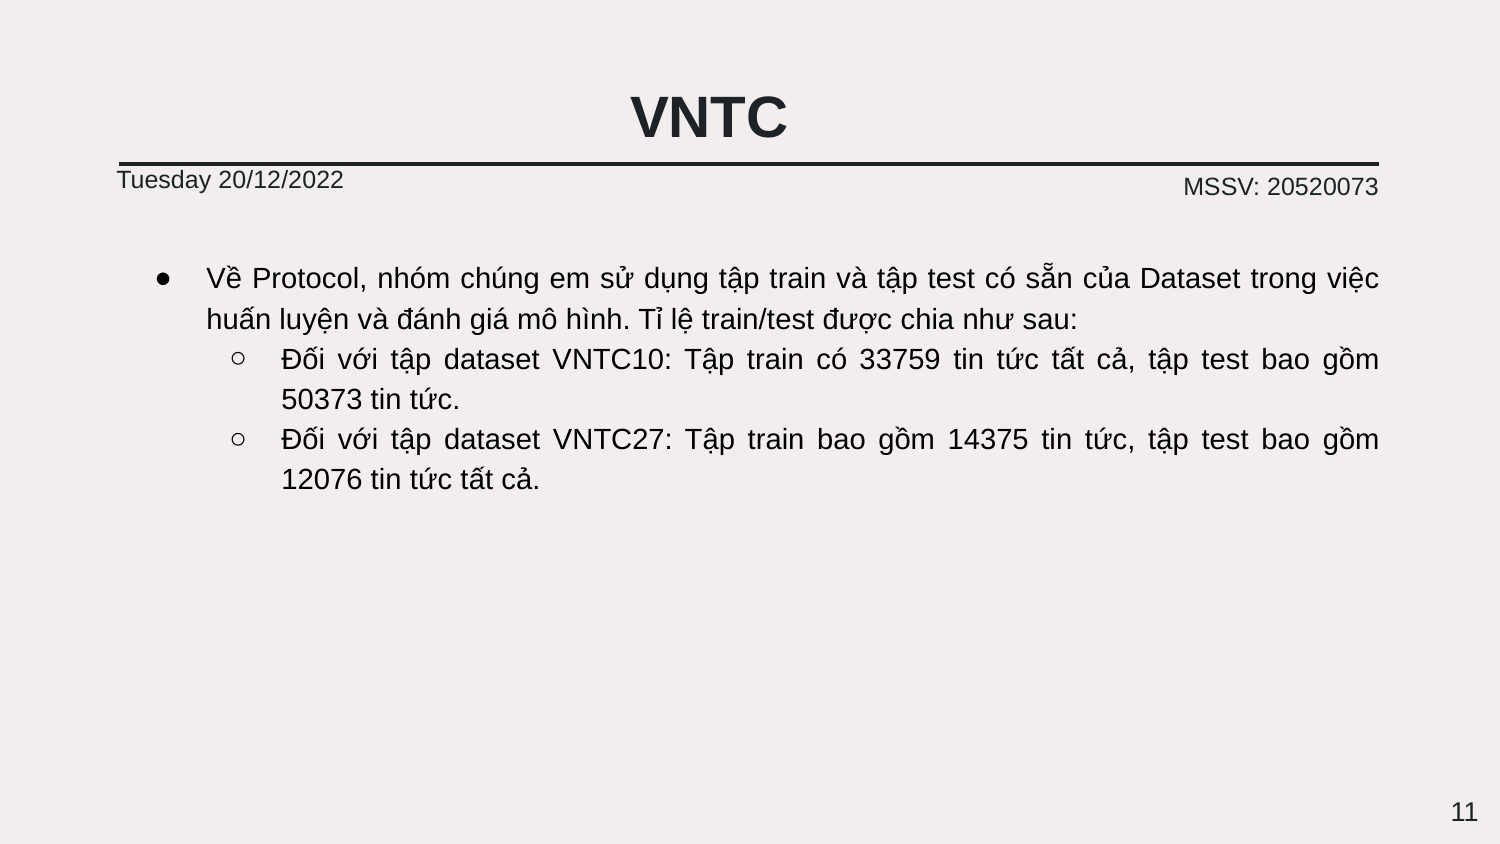

# VNTC
Tuesday 20/12/2022
MSSV: 20520073
Về Protocol, nhóm chúng em sử dụng tập train và tập test có sẵn của Dataset trong việc huấn luyện và đánh giá mô hình. Tỉ lệ train/test được chia như sau:
Đối với tập dataset VNTC10: Tập train có 33759 tin tức tất cả, tập test bao gồm 50373 tin tức.
Đối với tập dataset VNTC27: Tập train bao gồm 14375 tin tức, tập test bao gồm 12076 tin tức tất cả.
11